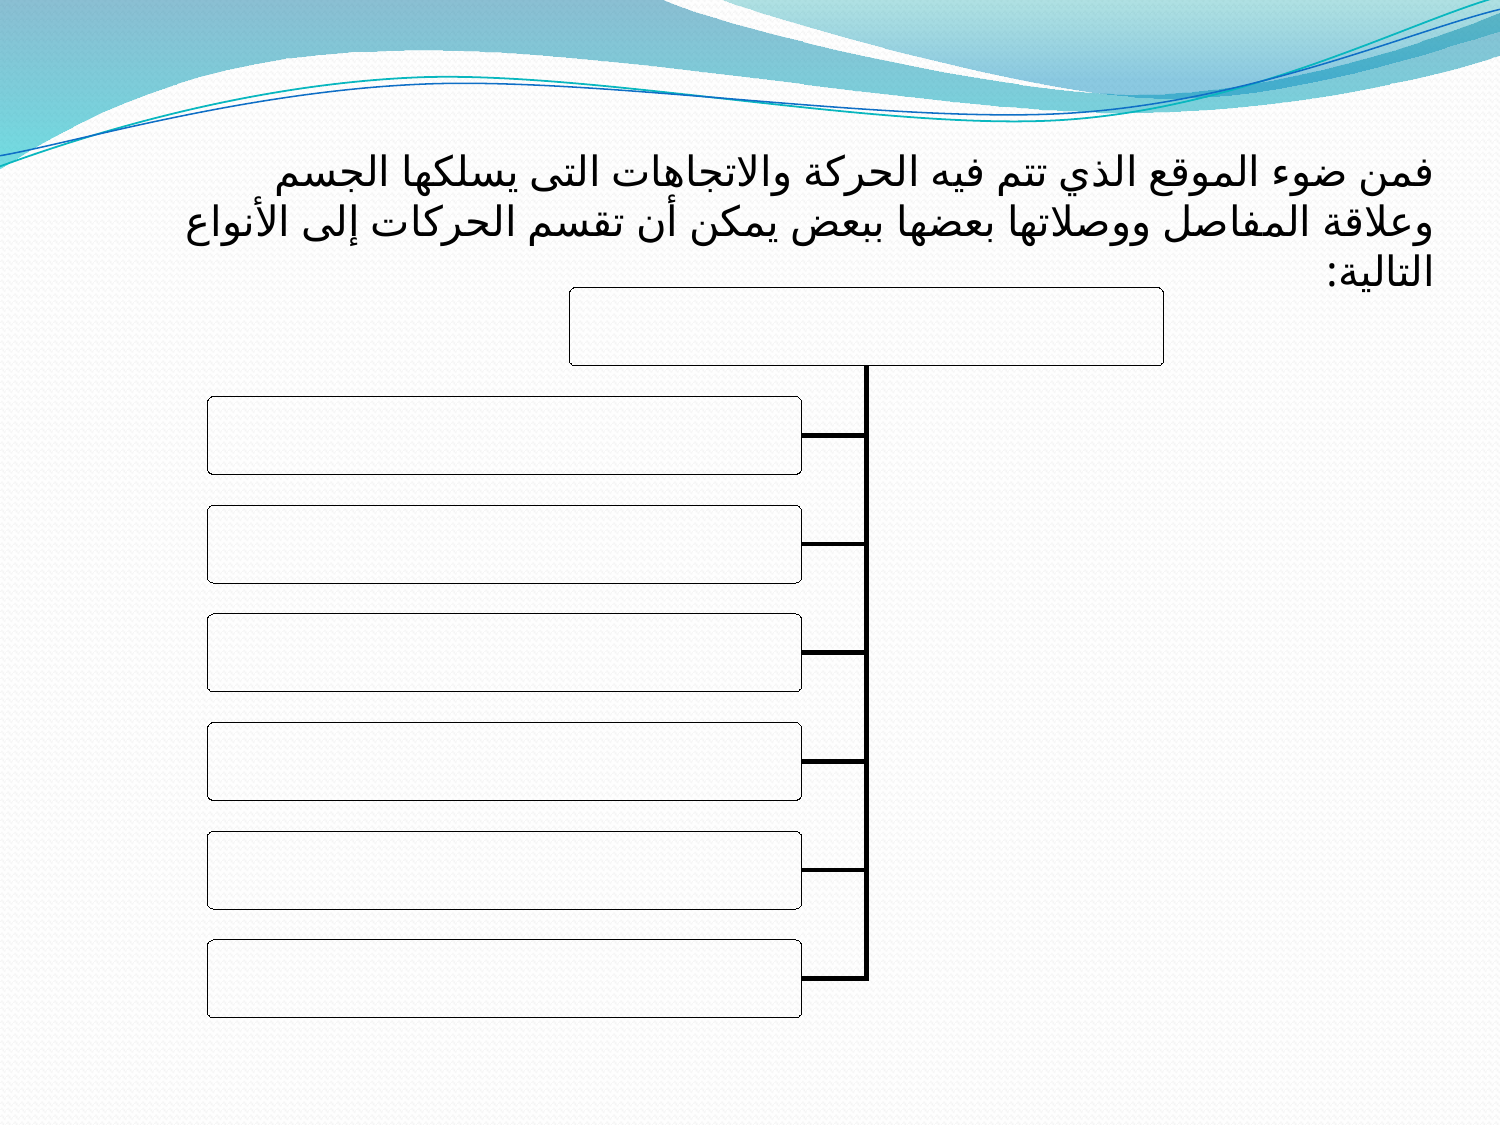

فمن ضوء الموقع الذي تتم فيه الحركة والاتجاهات التى يسلكها الجسم وعلاقة المفاصل ووصلاتها بعضها ببعض يمكن أن تقسم الحركات إلى الأنواع التالية: